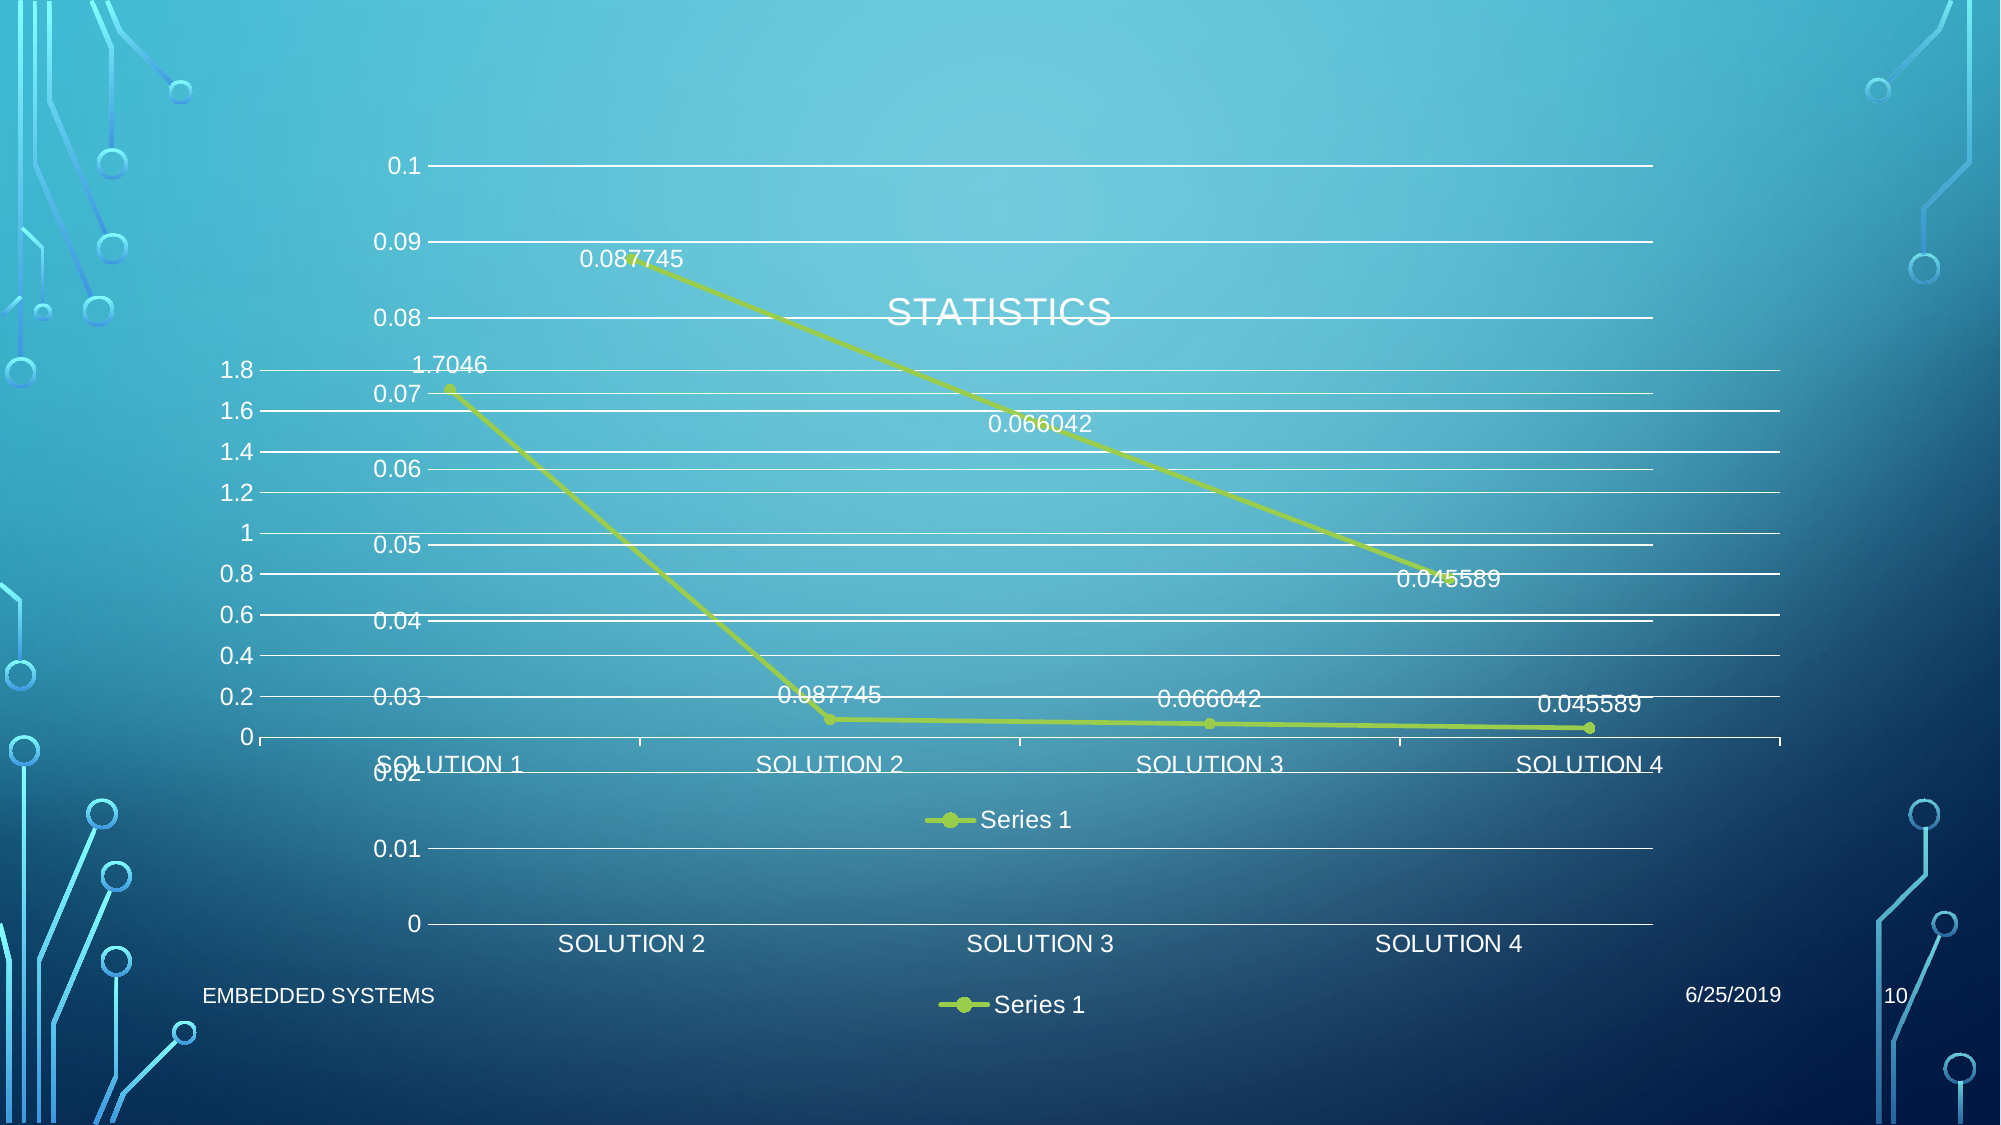

### Chart

| Category | Series 1 |
|---|---|
| SOLUTION 2 | 0.087745 |
| SOLUTION 3 | 0.066042 |
| SOLUTION 4 | 0.045589 |

### Chart: STATISTICS

| Category | Series 1 |
|---|---|
| SOLUTION 1 | 1.7046 |
| SOLUTION 2 | 0.087745 |
| SOLUTION 3 | 0.066042 |
| SOLUTION 4 | 0.045589 |
6/25/2019
10
EMBEDDED SYSTEMS